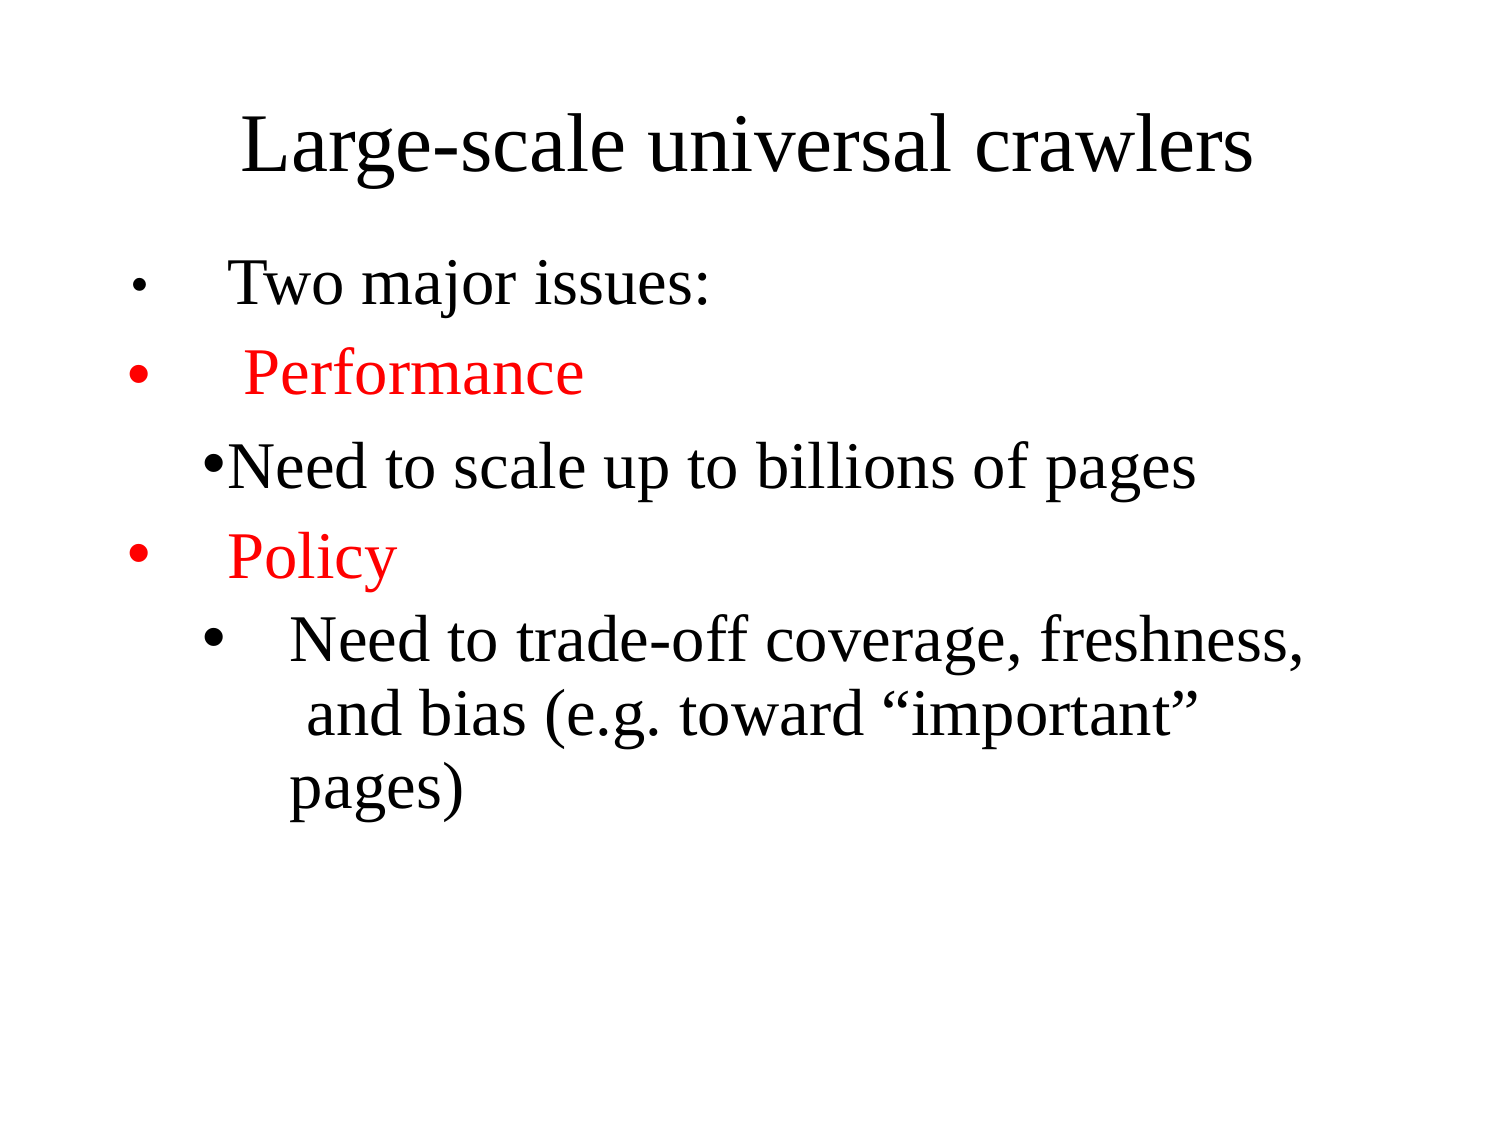

# Large-scale universal crawlers
Two major issues:  Performance
Need to scale up to billions of pages  Policy
Need to trade-off coverage, freshness,  and bias (e.g. toward “important”  pages)
•
•
•